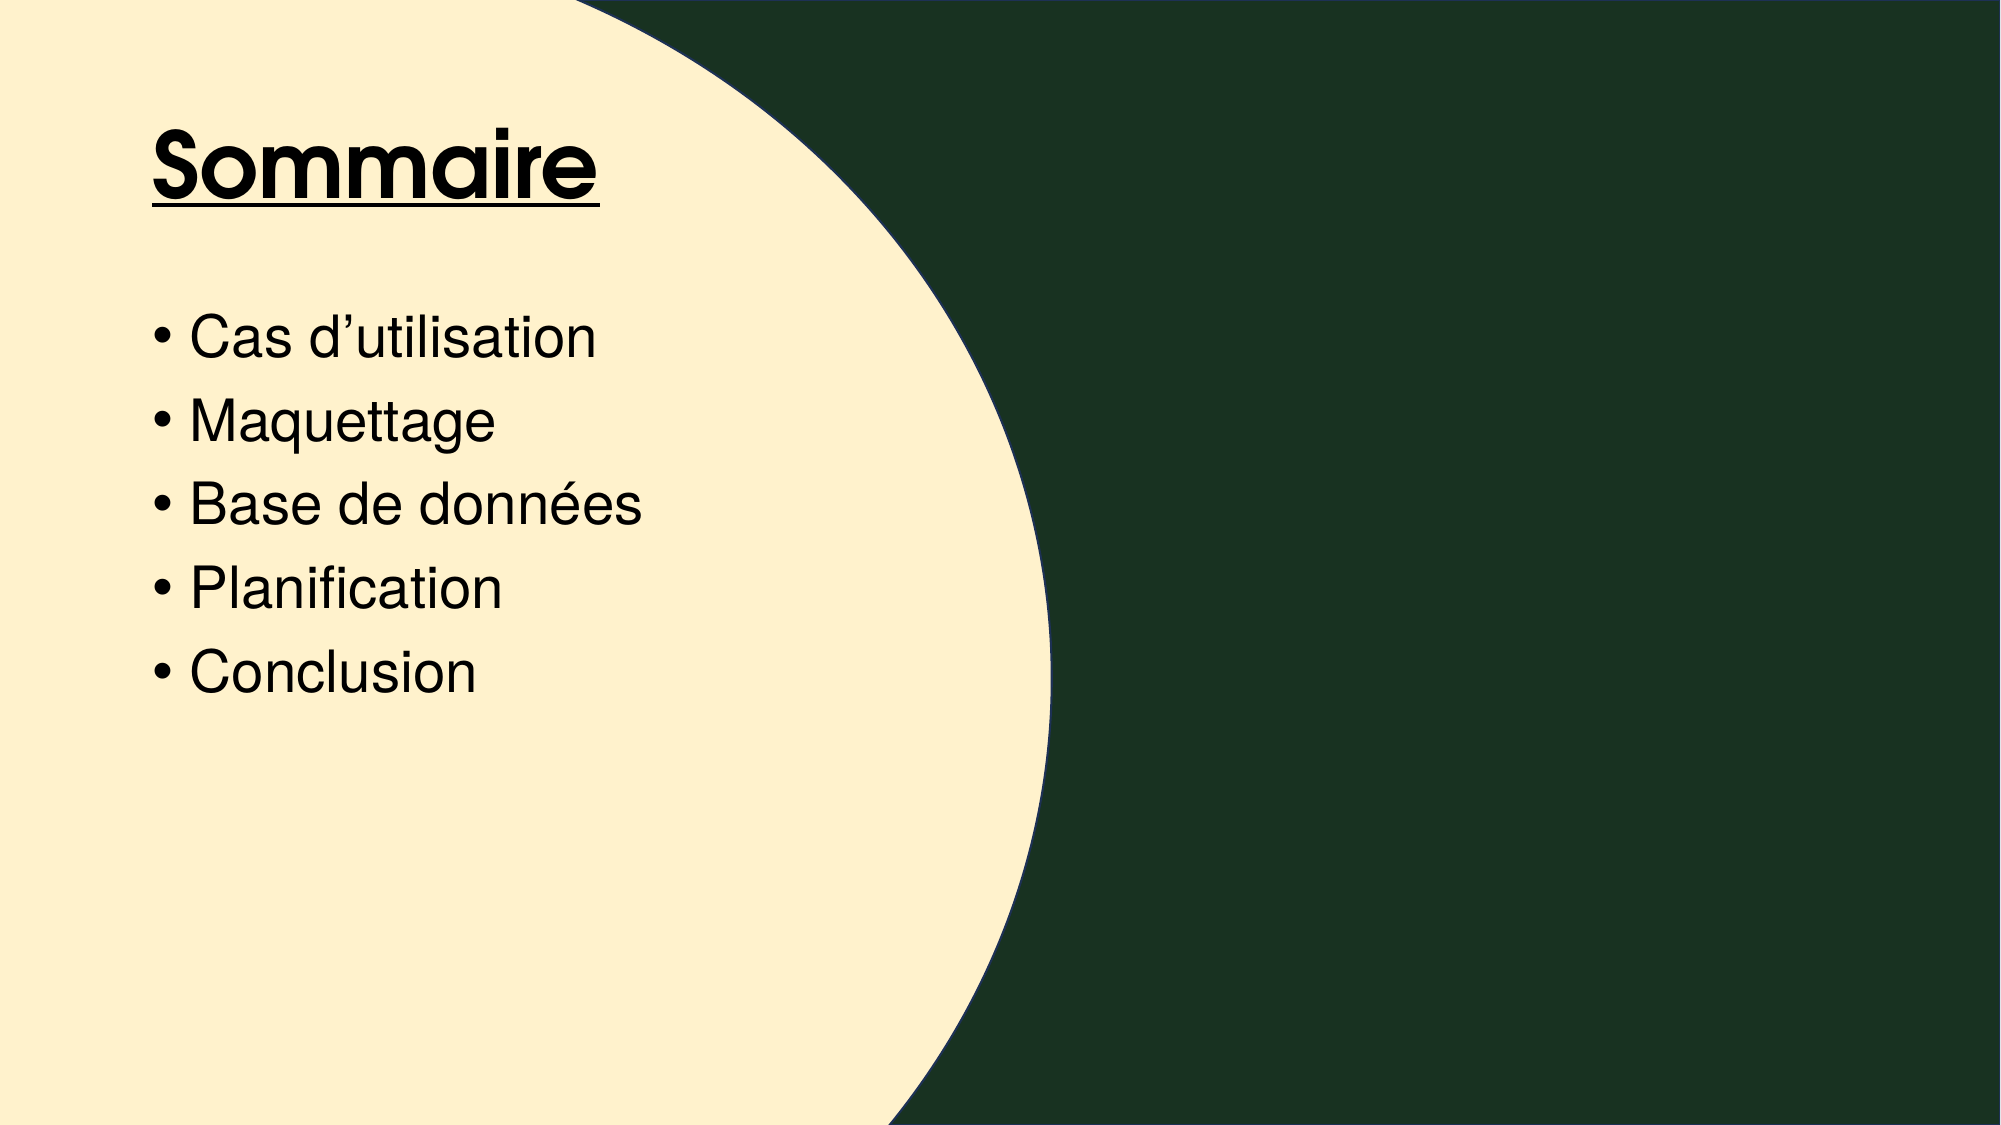

# Sommaire
Cas d’utilisation
Maquettage
Base de données
Planification
Conclusion